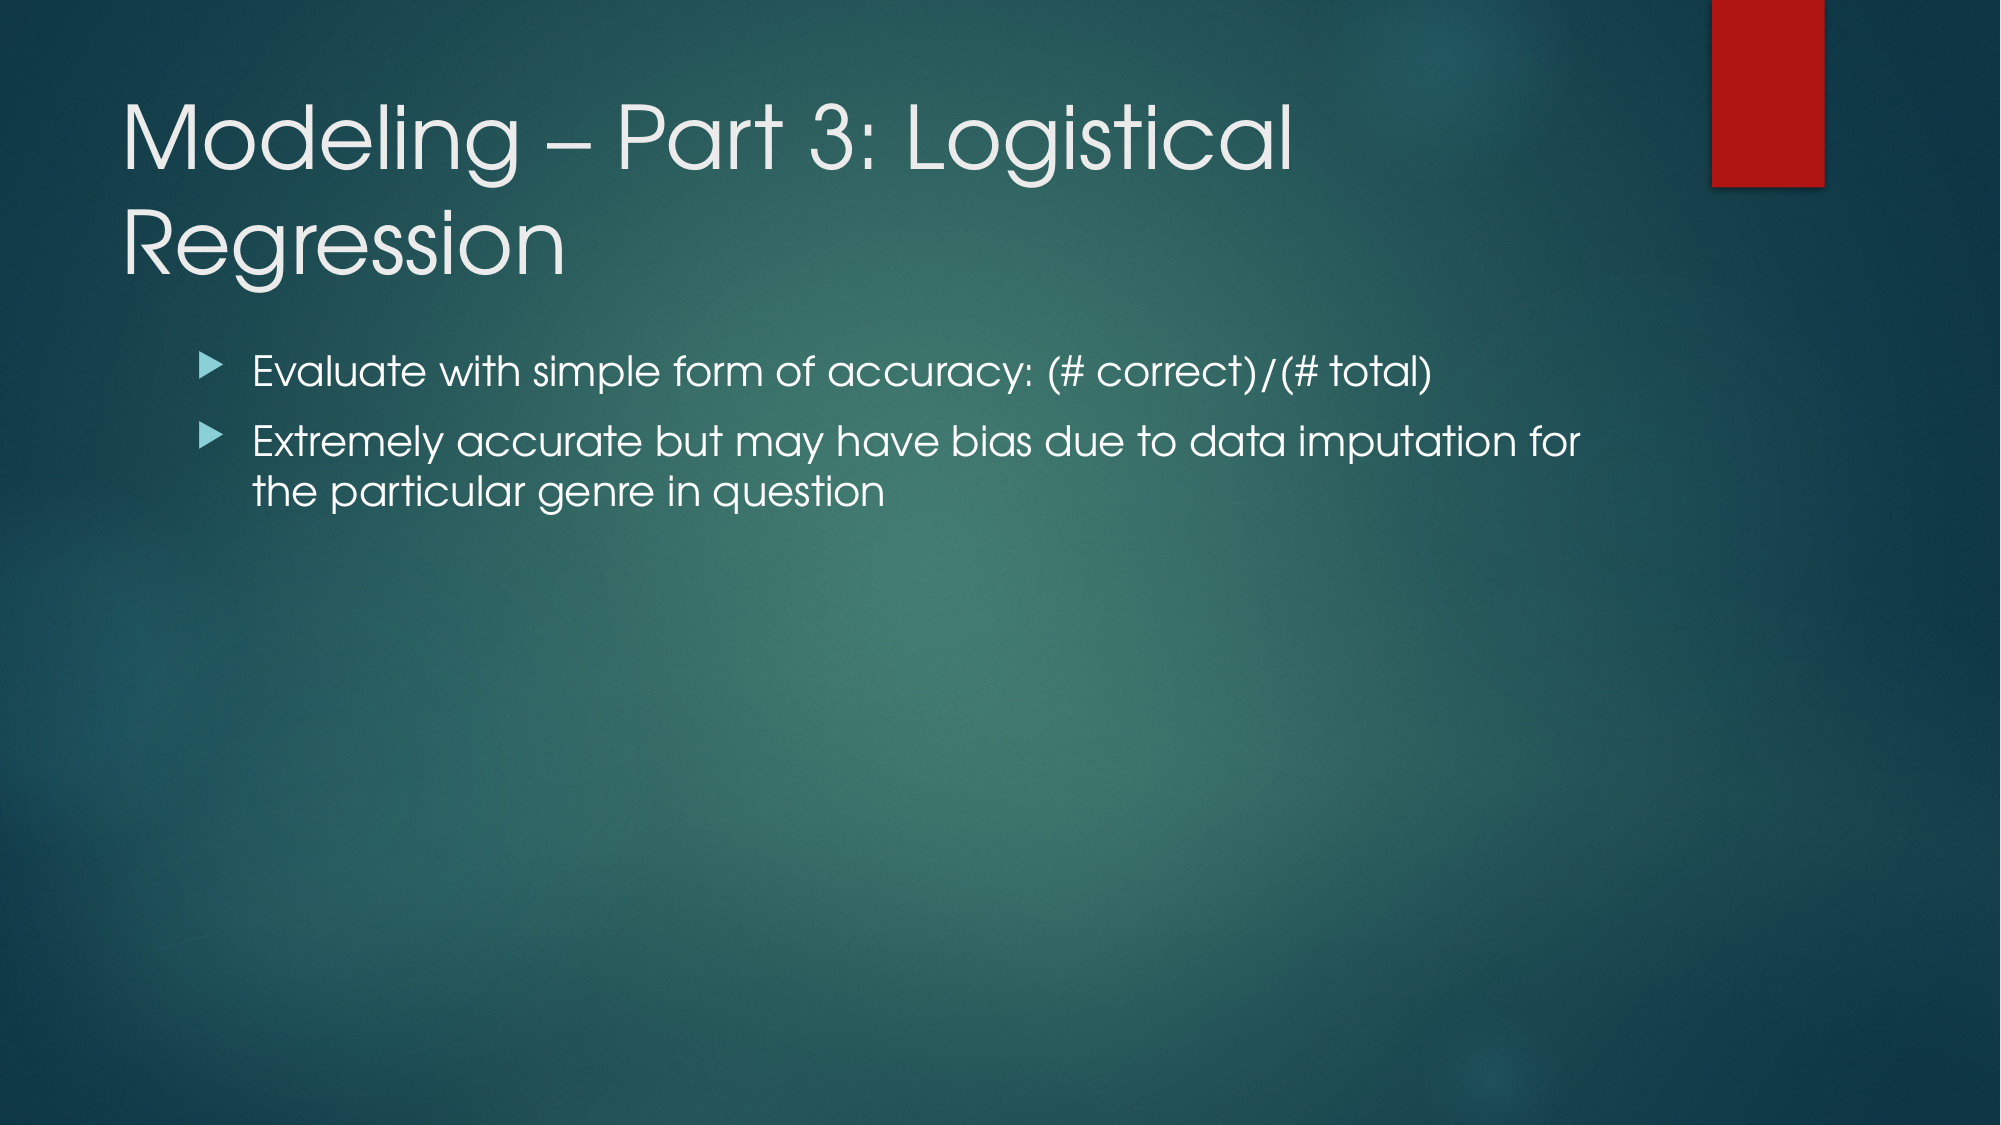

# Modeling – Part 3: Logistical Regression
Evaluate with simple form of accuracy: (# correct)/(# total)
Extremely accurate but may have bias due to data imputation for the particular genre in question